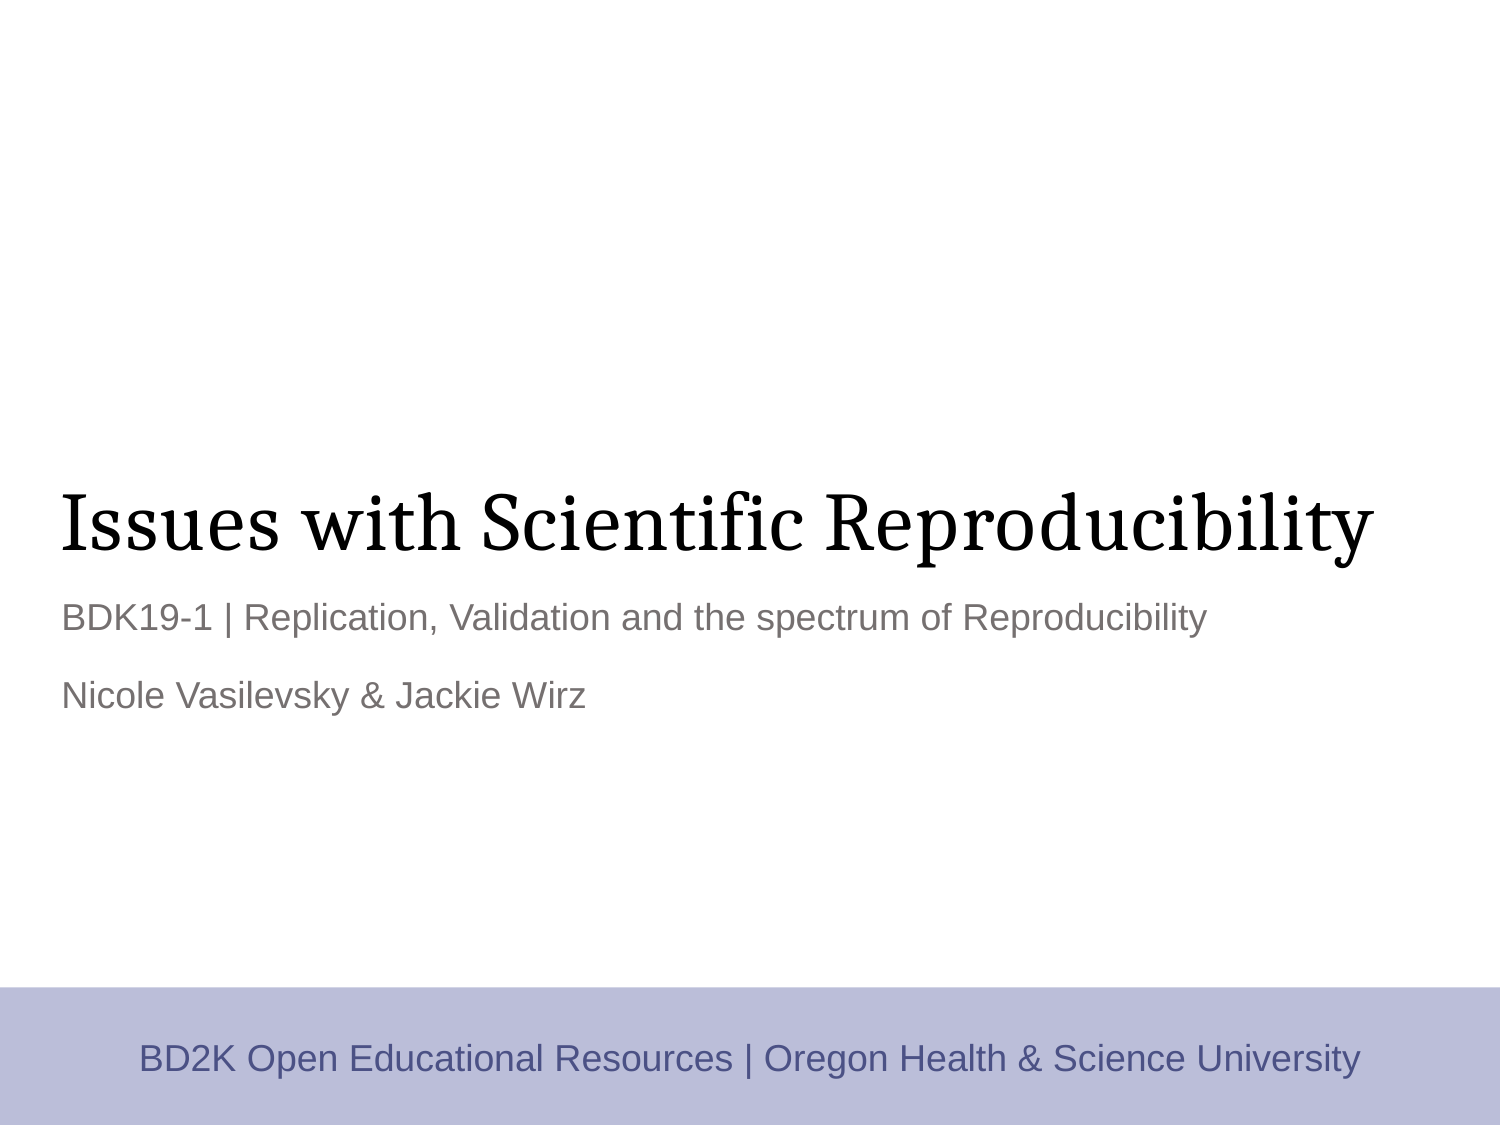

# Issues with Scientific Reproducibility
BDK19-1 | Replication, Validation and the spectrum of Reproducibility
Nicole Vasilevsky & Jackie Wirz